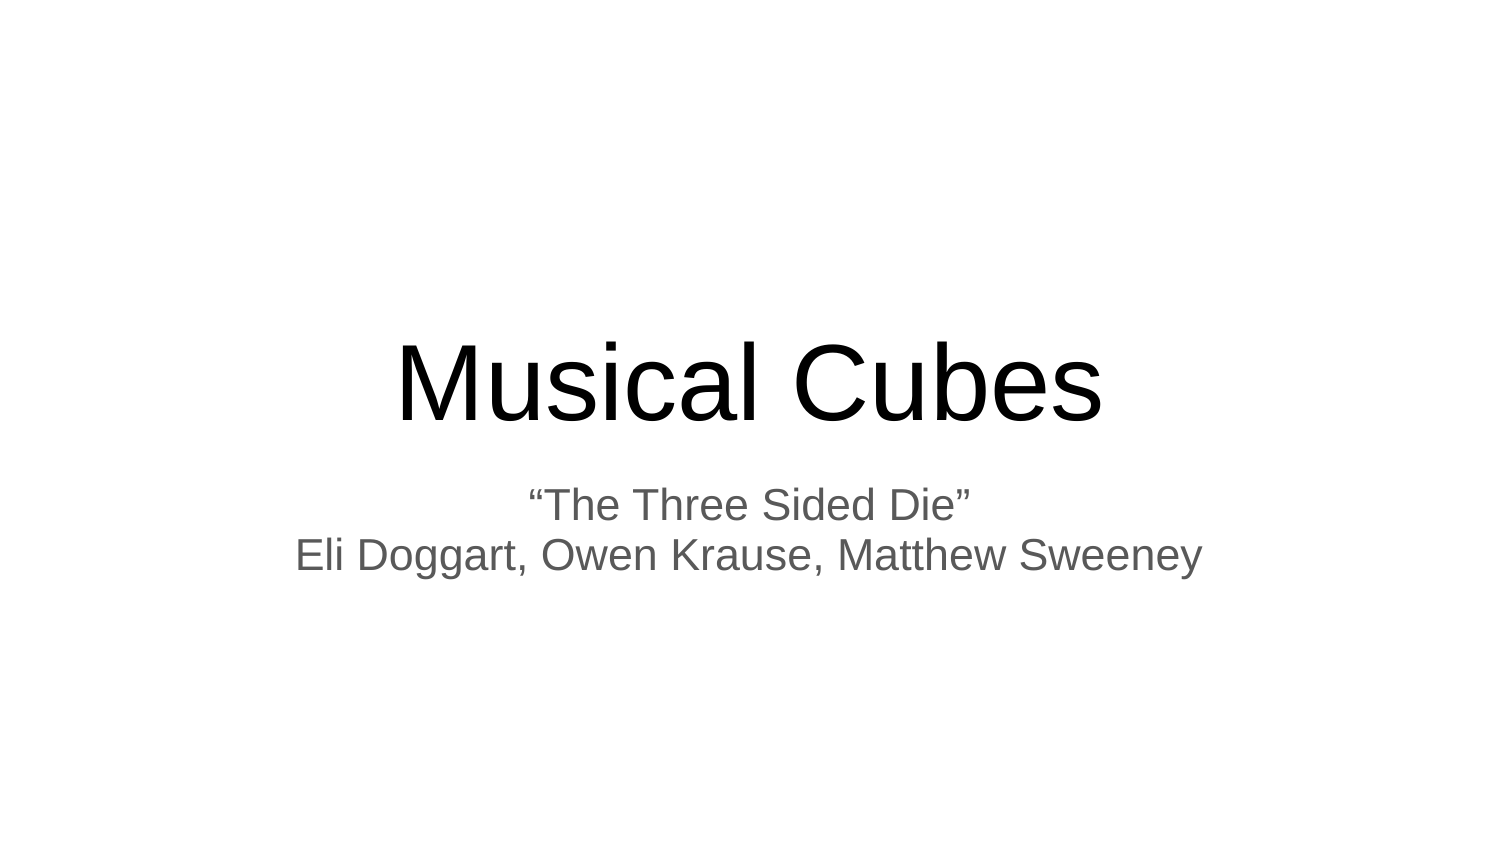

# Musical Cubes
“The Three Sided Die”
Eli Doggart, Owen Krause, Matthew Sweeney